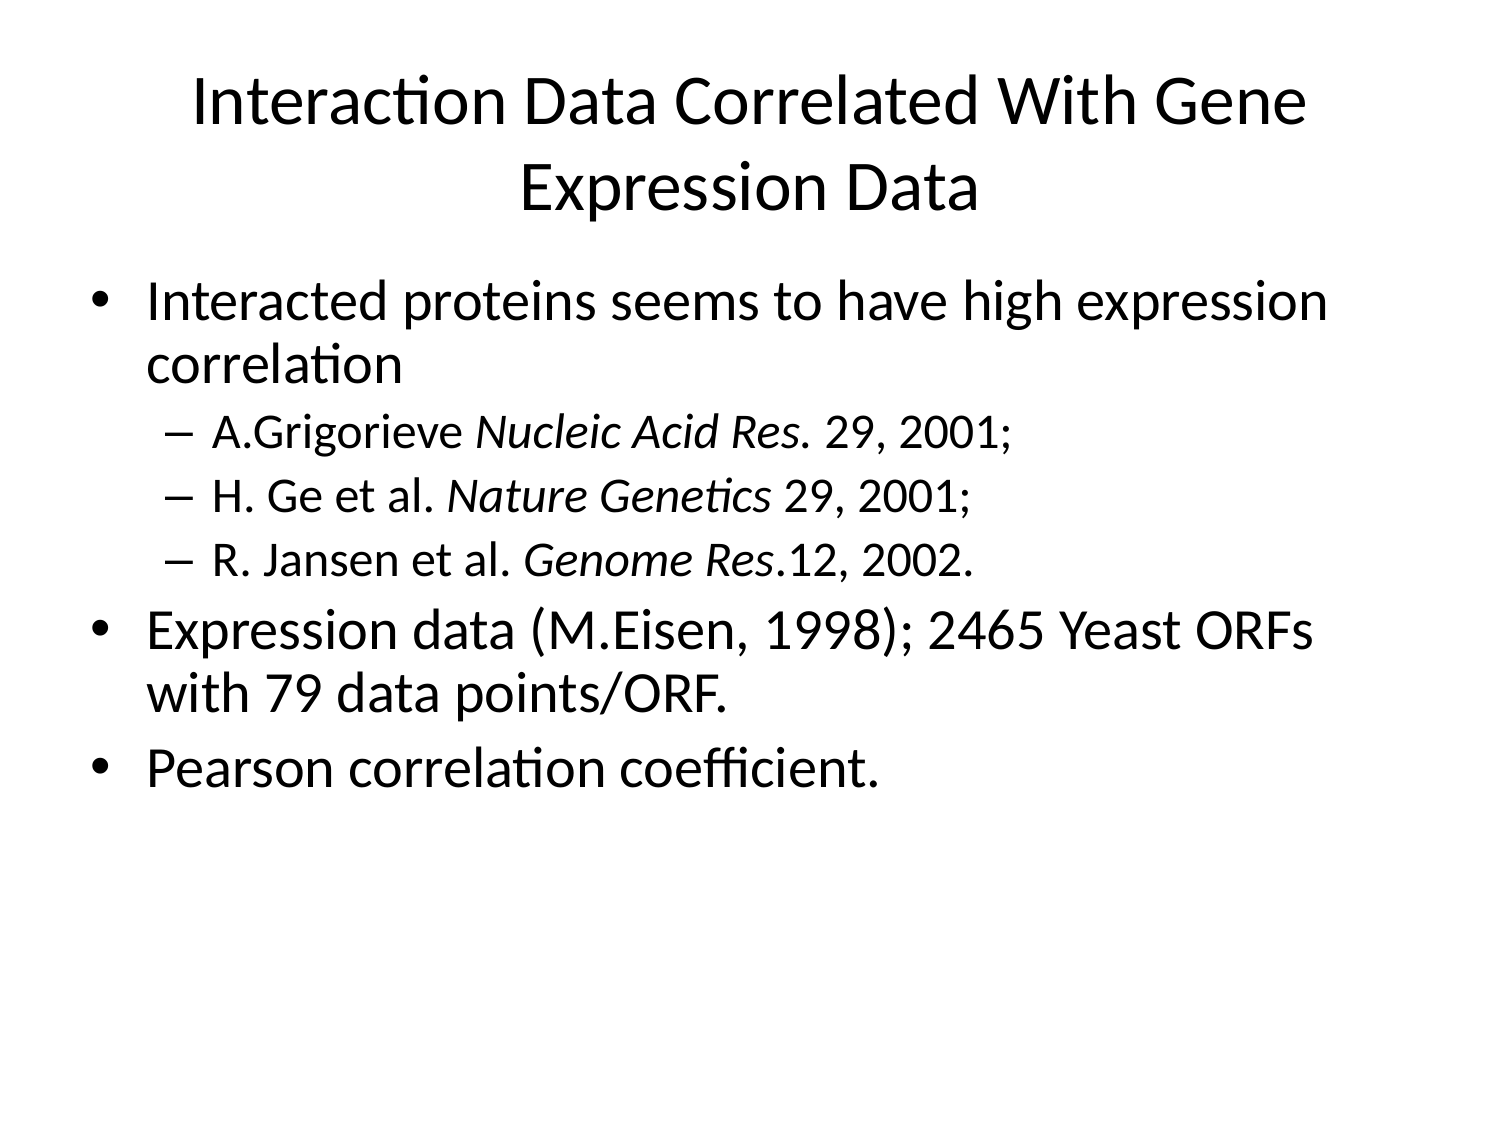

# Interaction Data Correlated With Gene Expression Data
Interacted proteins seems to have high expression correlation
A.Grigorieve Nucleic Acid Res. 29, 2001;
H. Ge et al. Nature Genetics 29, 2001;
R. Jansen et al. Genome Res.12, 2002.
Expression data (M.Eisen, 1998); 2465 Yeast ORFs with 79 data points/ORF.
Pearson correlation coefficient.